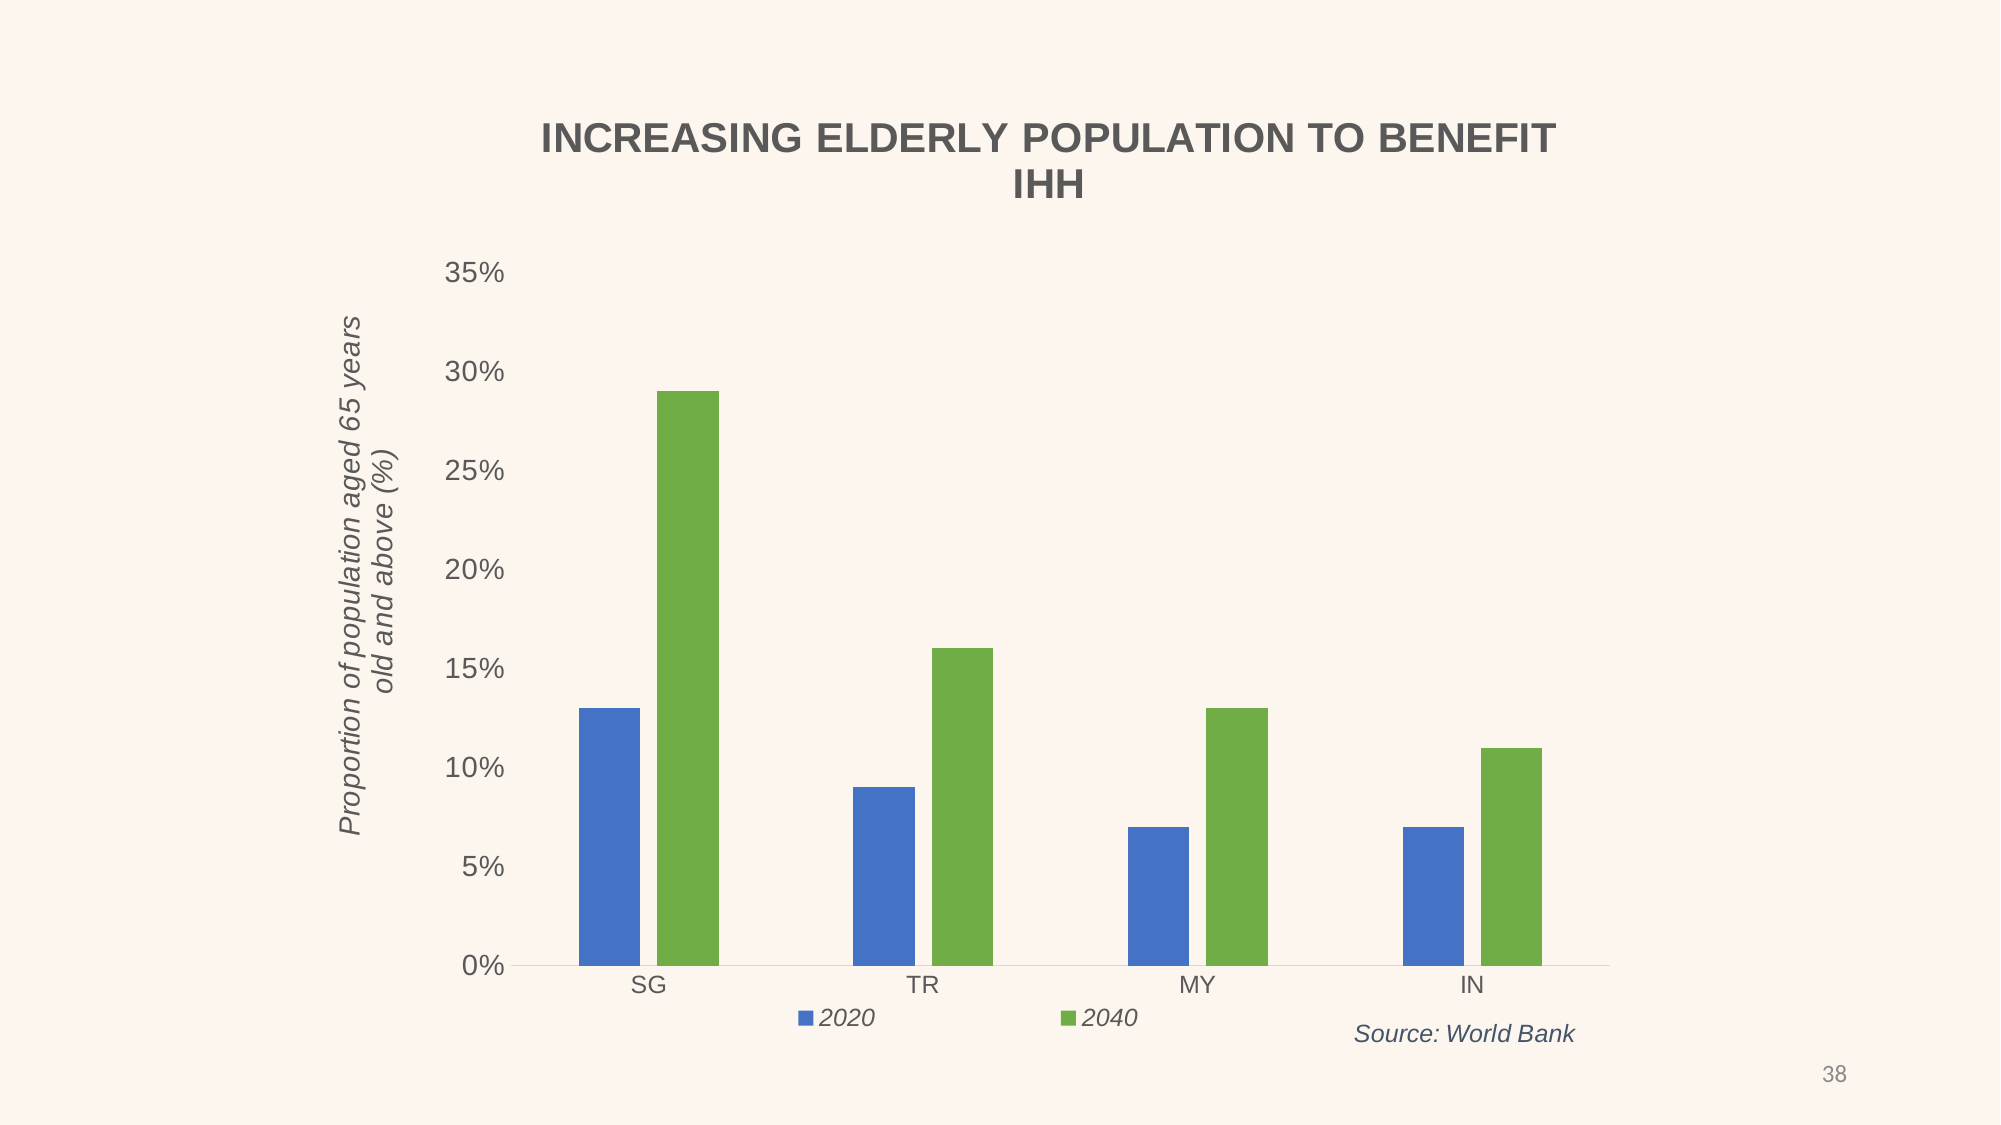

### Chart: INCREASING ELDERLY POPULATION TO BENEFIT IHH

| Category | 2020 | 2040 |
|---|---|---|
| SG | 0.13 | 0.29 |
| TR | 0.09 | 0.16 |
| MY | 0.07 | 0.13 |
| IN | 0.07 | 0.11 |
38